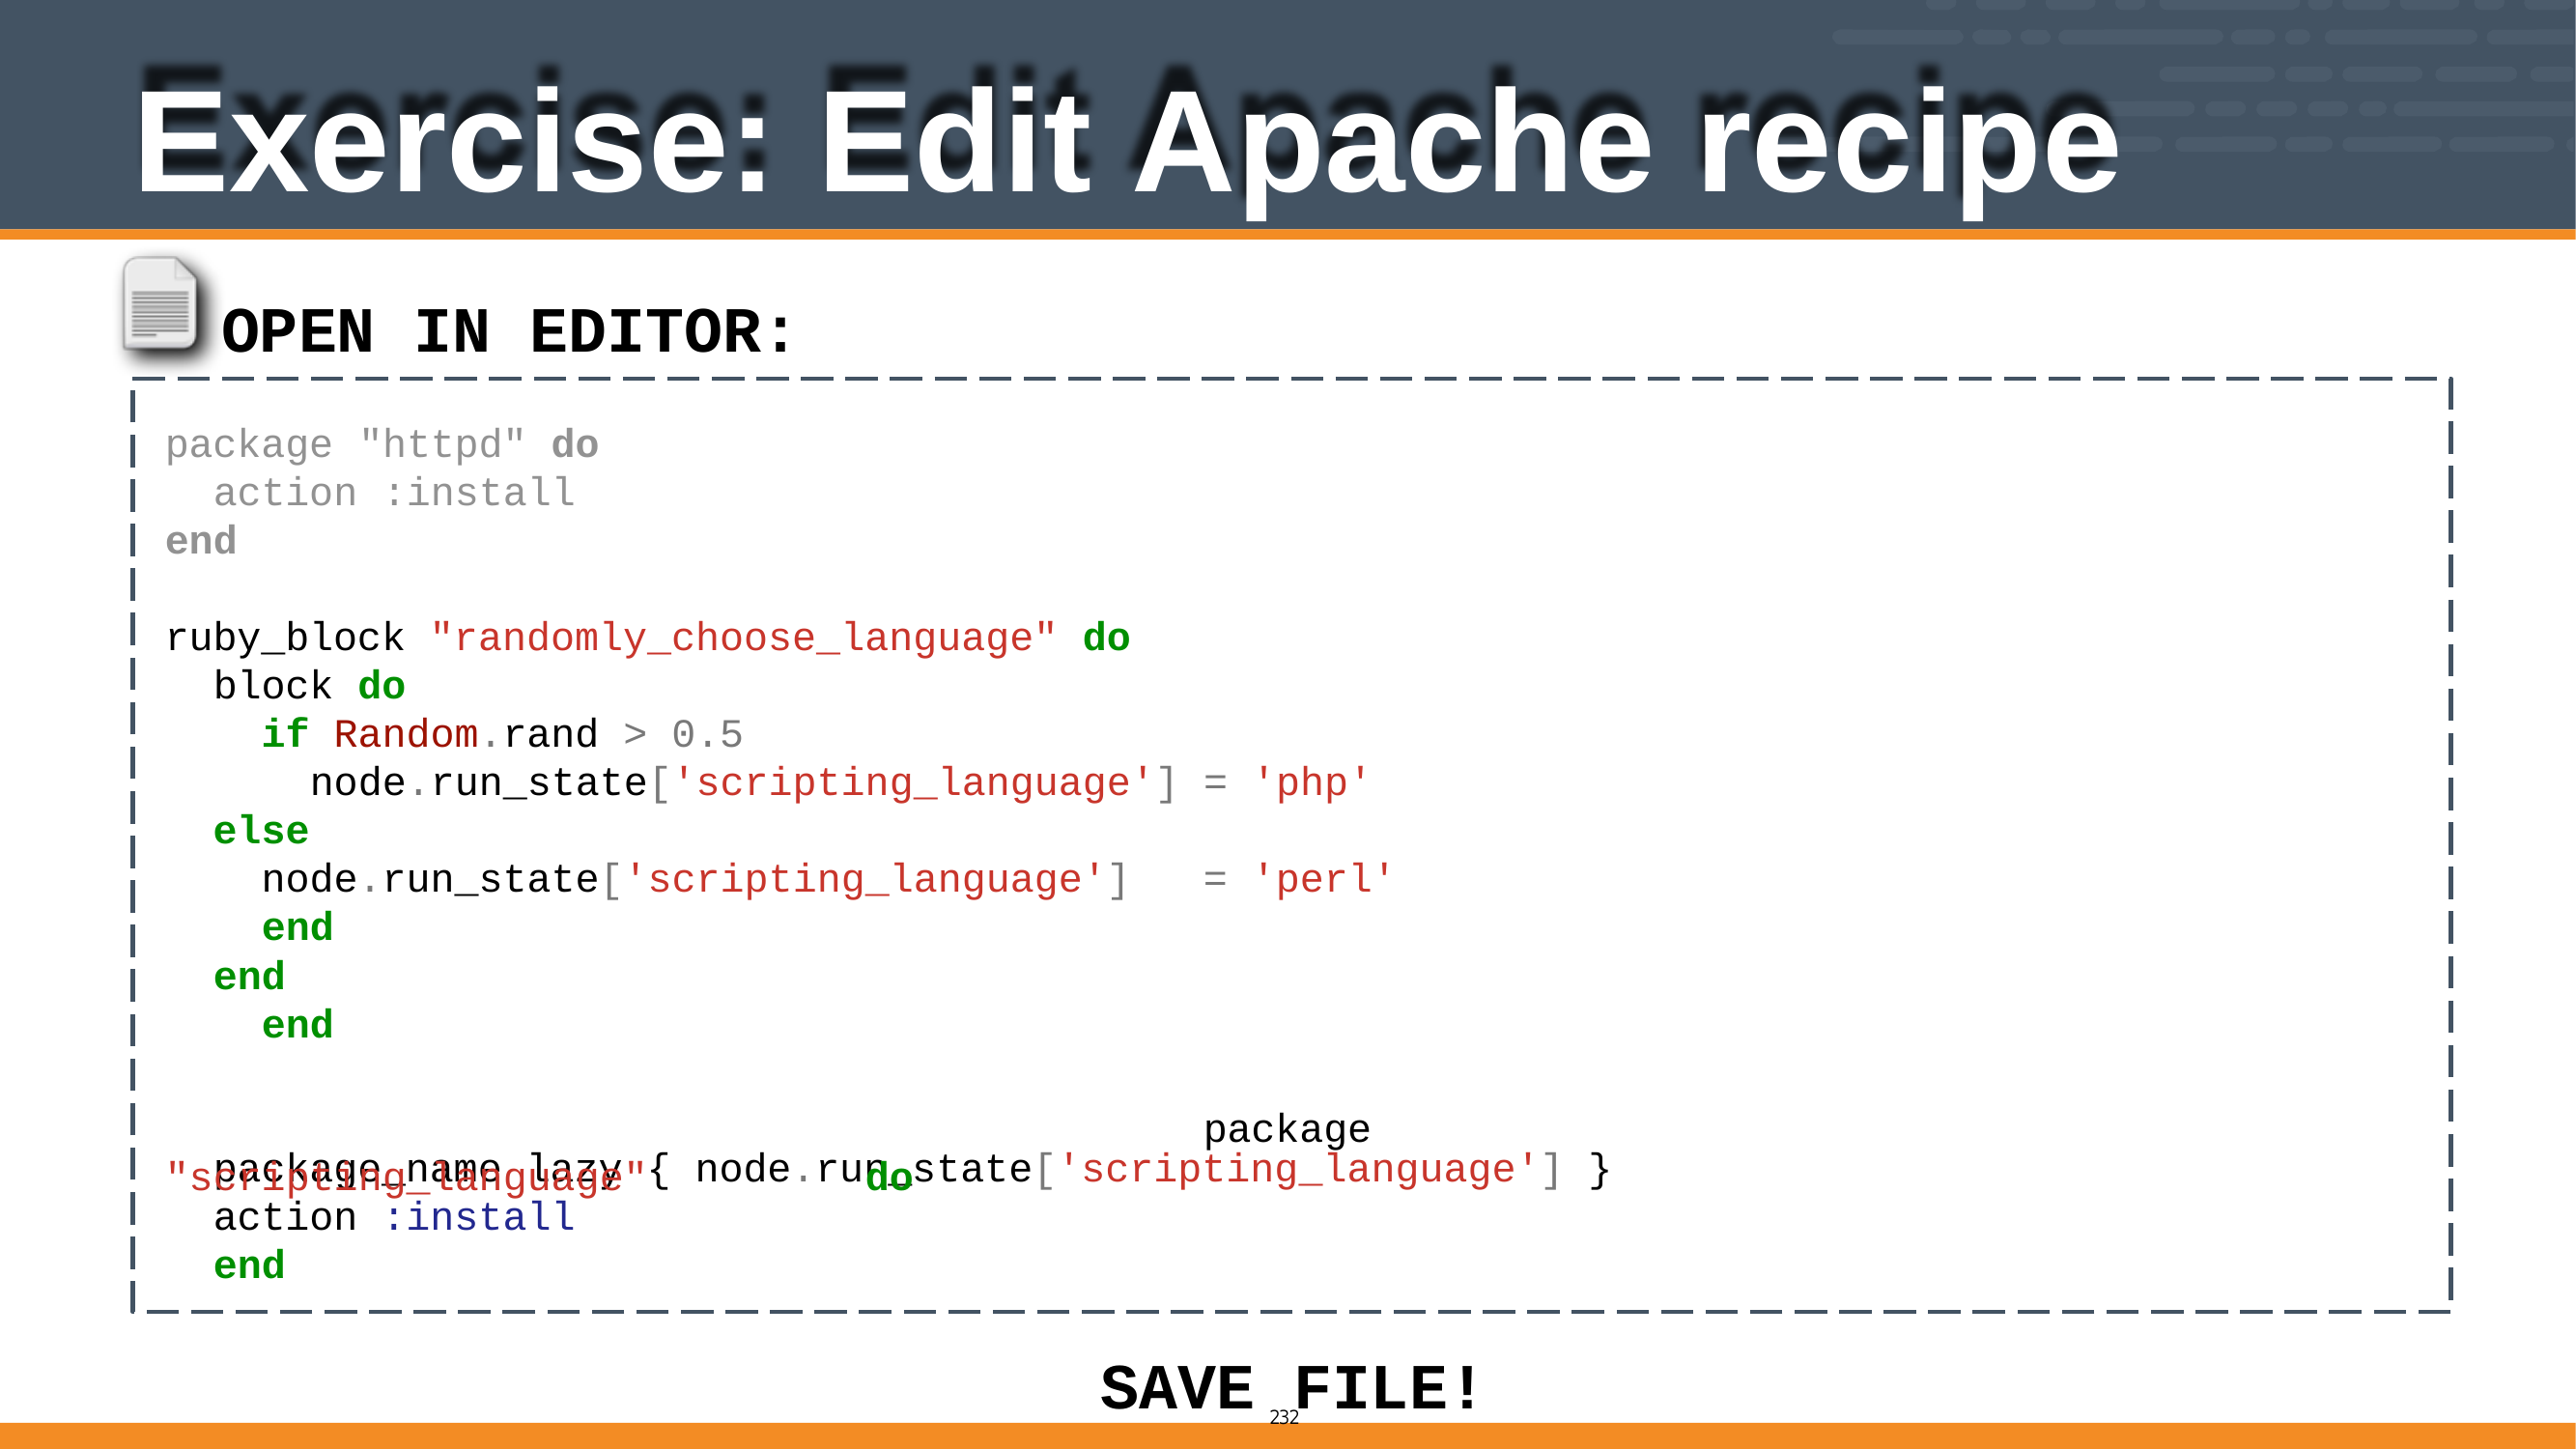

# Exercise: Edit Apache recipe

OPEN IN EDITOR: apache/recipes/default.rb

package action
end
"httpd" do
:install
ruby_block "randomly_choose_language"	do
block do
if Random.rand > 0.5 node.run_state['scripting_language']
else
node.run_state['scripting_language']
end end
end
= 'php'
= 'perl'

package "scripting_language"	do
package_name lazy { node.run_state['scripting_language'] } action :install
end

SAVE FILE!
232